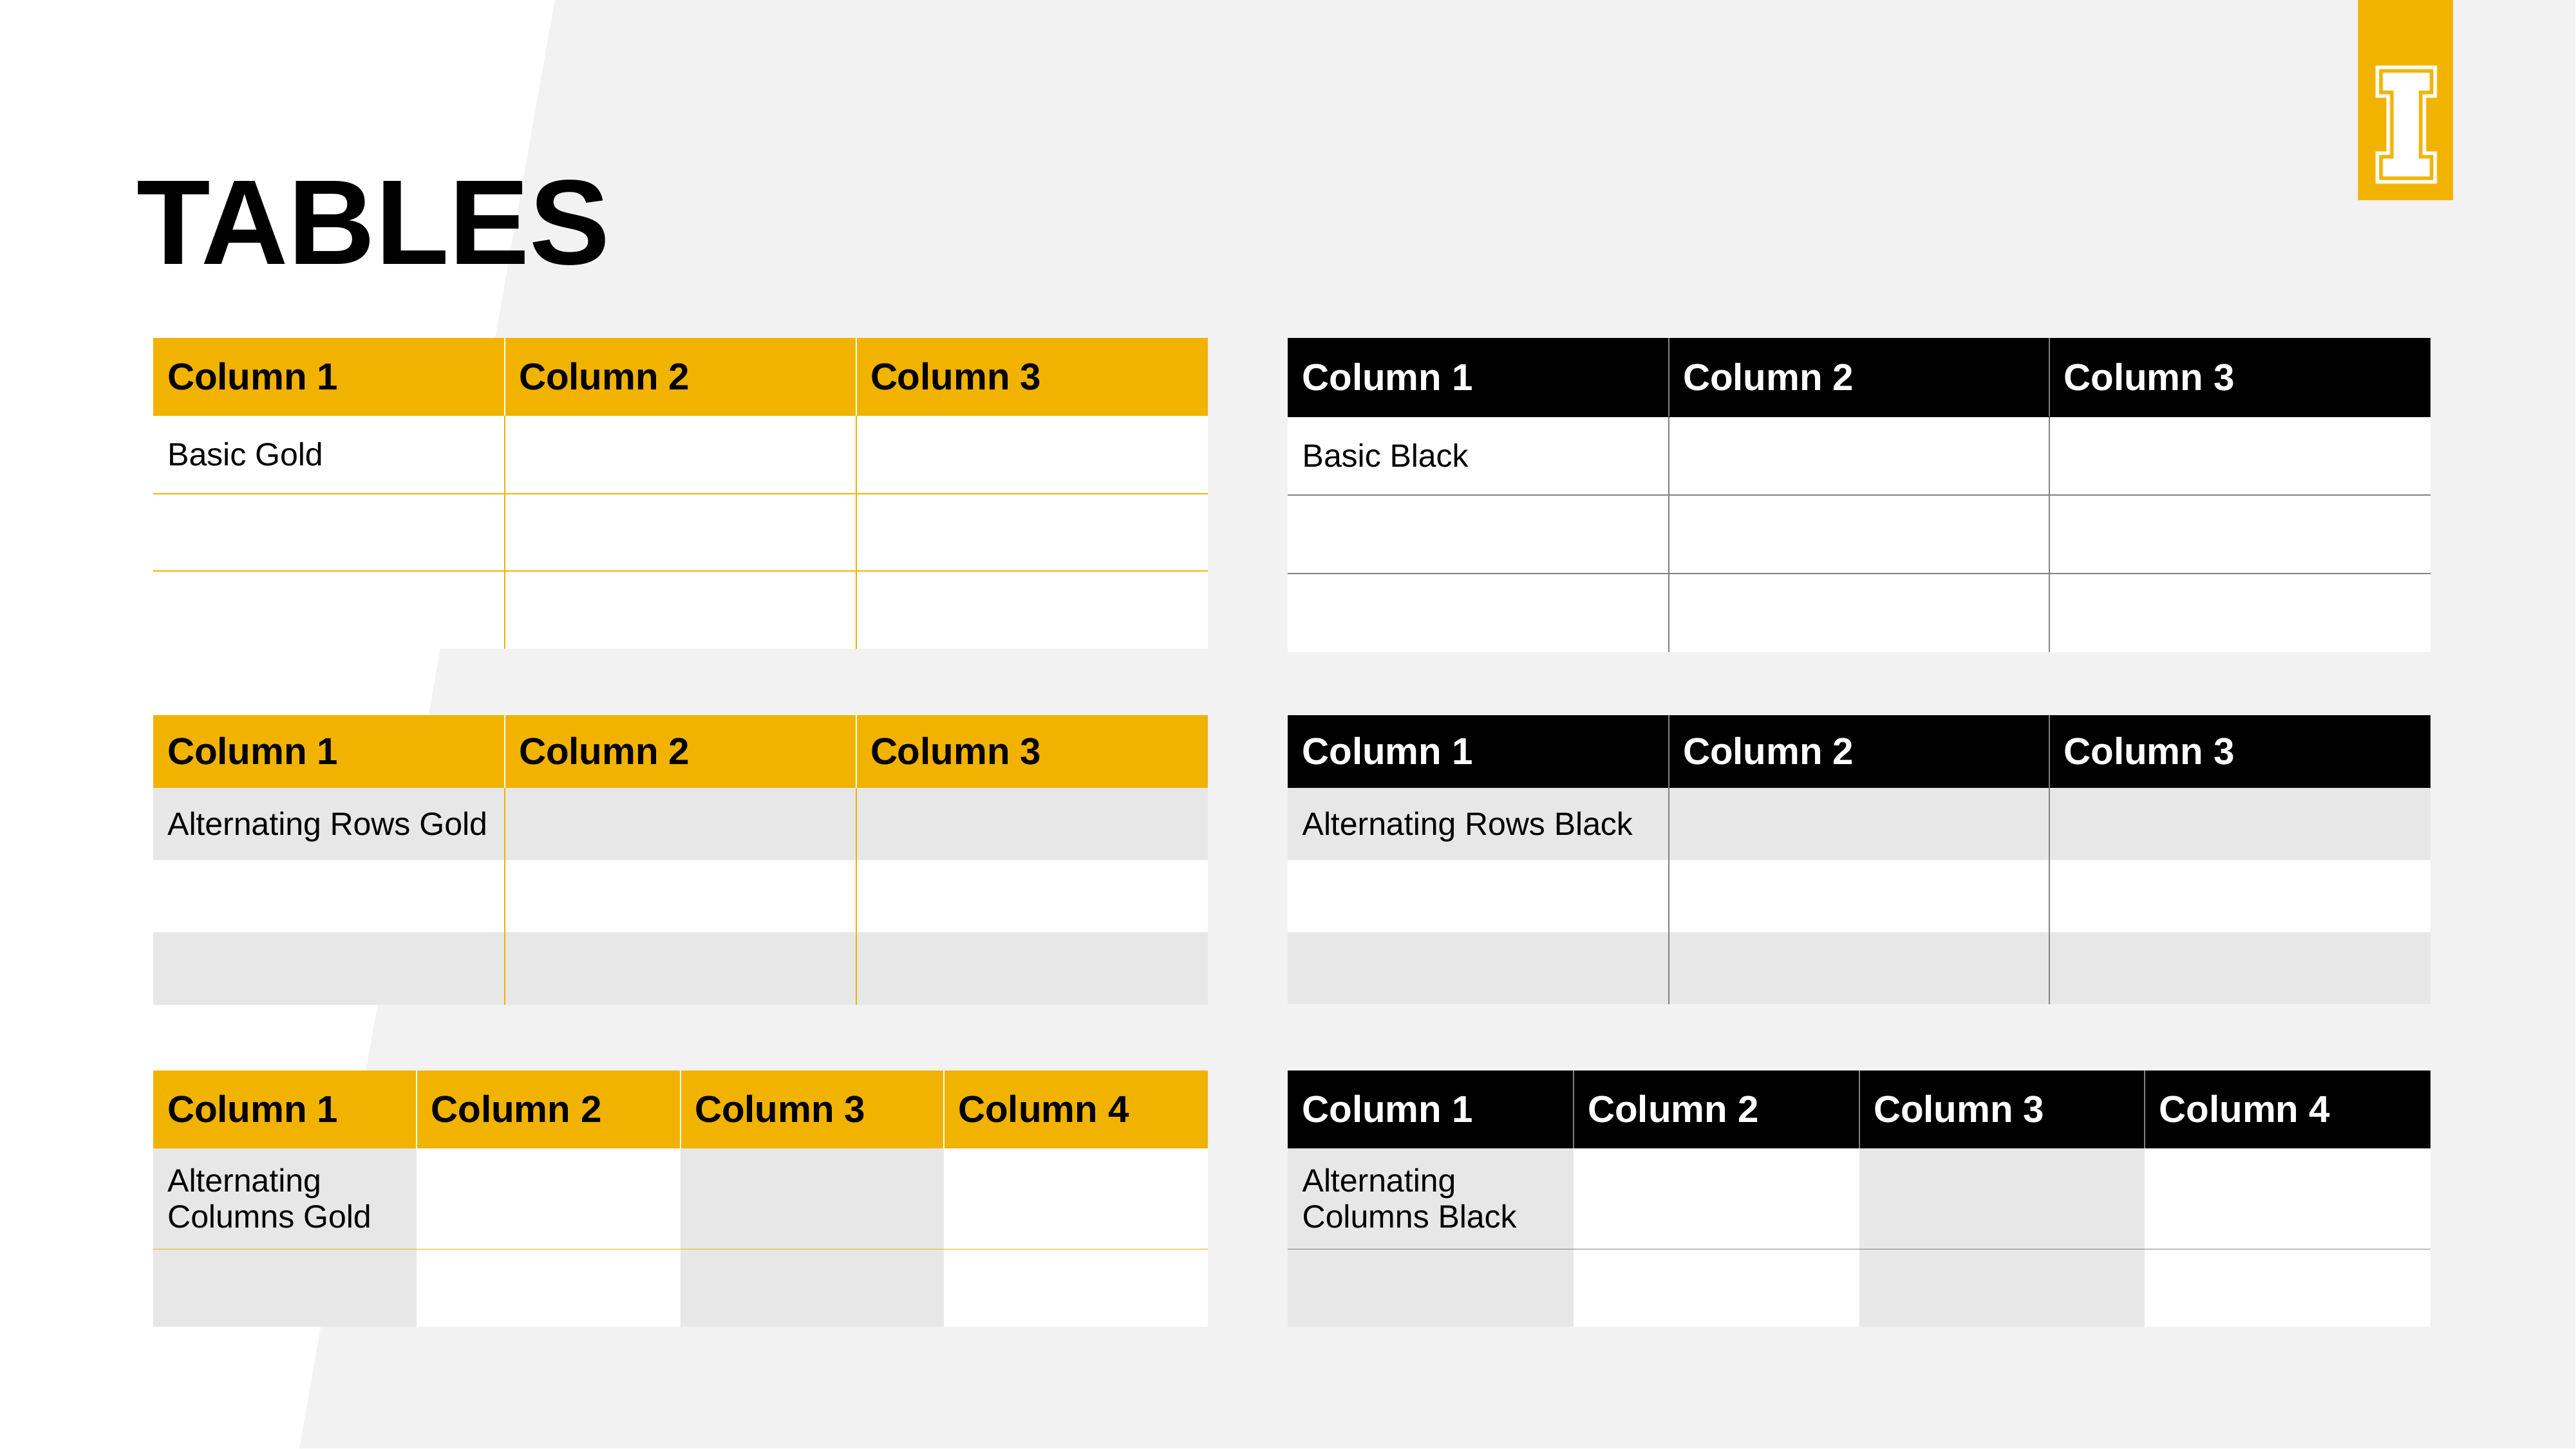

# Tables
| Column 1 | Column 2 | Column 3 |
| --- | --- | --- |
| Basic Gold |  |  |
|  |  |  |
|  |  |  |
| Column 1 | Column 2 | Column 3 |
| --- | --- | --- |
| Basic Black |  |  |
|  |  |  |
|  |  |  |
| Column 1 | Column 2 | Column 3 |
| --- | --- | --- |
| Alternating Rows Black |  |  |
|  |  |  |
|  |  |  |
| Column 1 | Column 2 | Column 3 |
| --- | --- | --- |
| Alternating Rows Gold |  |  |
|  |  |  |
|  |  |  |

| Column 1 | Column 2 | Column 3 | Column 4 |
| --- | --- | --- | --- |
| Alternating Columns Gold |  |  |  |
|  |  |  |  |
| Column 1 | Column 2 | Column 3 | Column 4 |
| --- | --- | --- | --- |
| Alternating Columns Black |  |  |  |
|  |  |  |  |